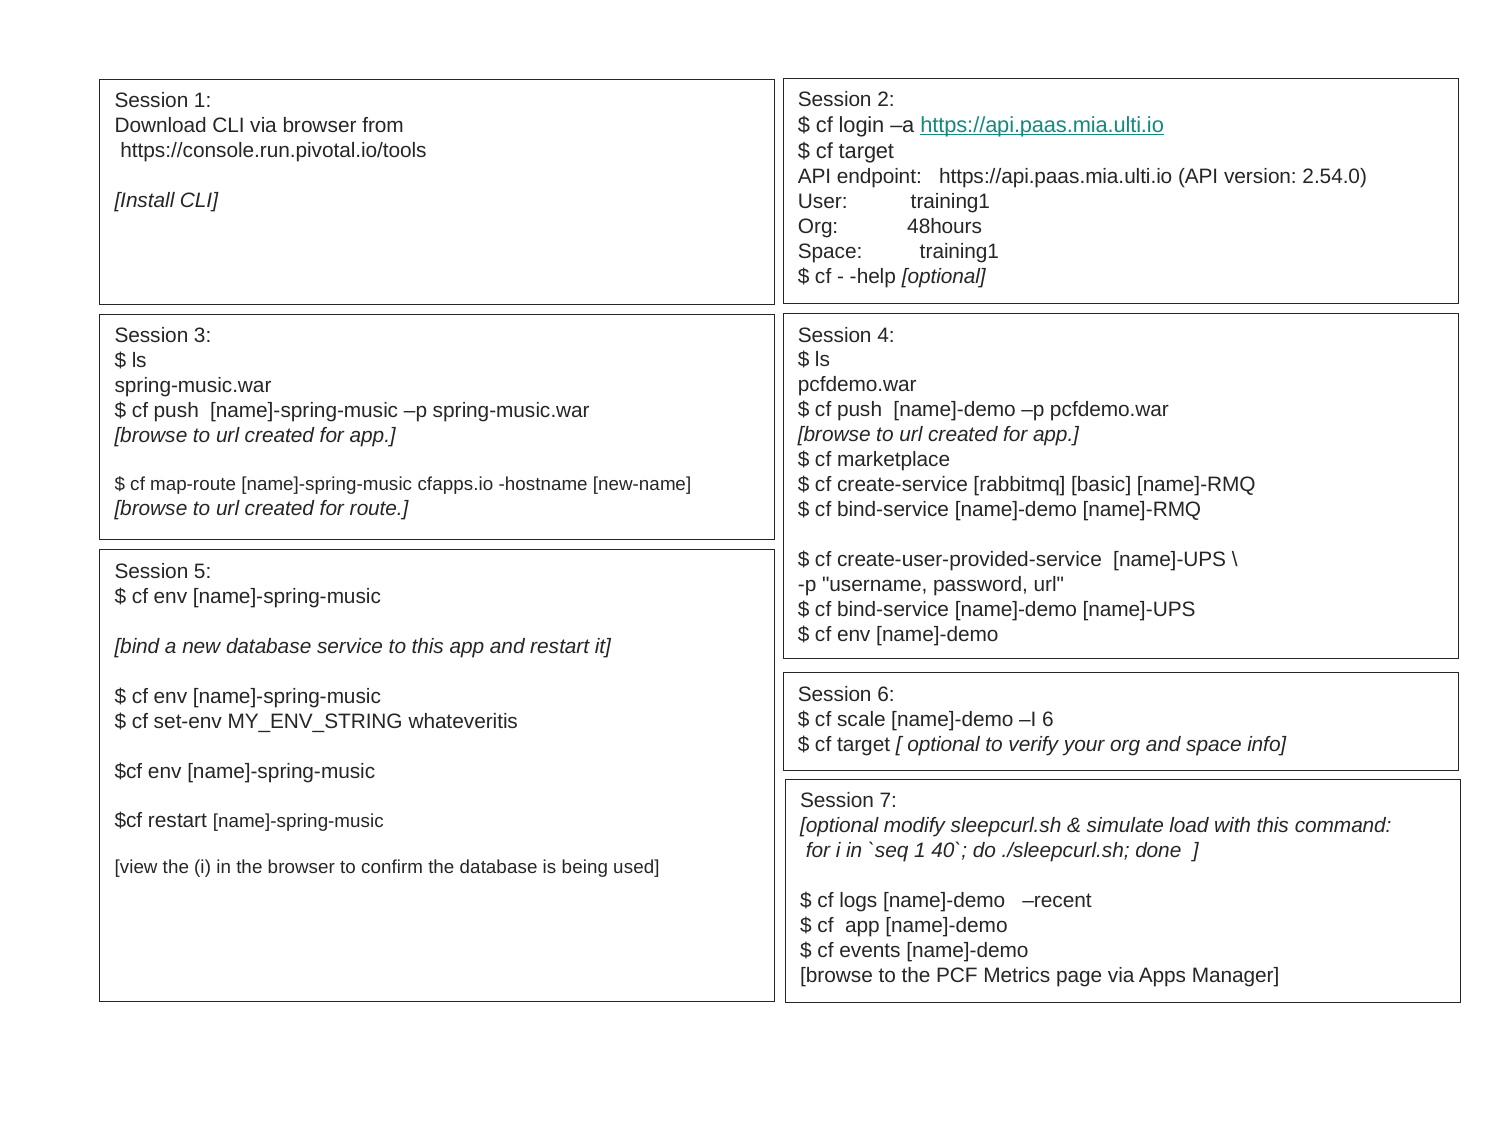

Session 2:
$ cf login –a https://api.paas.mia.ulti.io
$ cf target
API endpoint:   https://api.paas.mia.ulti.io (API version: 2.54.0)
User:           training1
Org:            48hours
Space:          training1
$ cf - -help [optional]
Session 1:
Download CLI via browser from
 https://console.run.pivotal.io/tools

[Install CLI]
Session 4:
$ ls
pcfdemo.war
$ cf push  [name]-demo –p pcfdemo.war
[browse to url created for app.]
$ cf marketplace
$ cf create-service [rabbitmq] [basic] [name]-RMQ
$ cf bind-service [name]-demo [name]-RMQ

$ cf create-user-provided-service  [name]-UPS \
-p "username, password, url"
$ cf bind-service [name]-demo [name]-UPS
$ cf env [name]-demo
Session 3:
$ ls
spring-music.war
$ cf push  [name]-spring-music –p spring-music.war
[browse to url created for app.]
$ cf map-route [name]-spring-music cfapps.io -hostname [new-name]
[browse to url created for route.]

Session 5:
$ cf env [name]-spring-music

[bind a new database service to this app and restart it]

$ cf env [name]-spring-music
$ cf set-env MY_ENV_STRING whateveritis

$cf env [name]-spring-music

$cf restart [name]-spring-music

[view the (i) in the browser to confirm the database is being used]
Session 6:
$ cf scale [name]-demo –I 6
$ cf target [ optional to verify your org and space info]
Session 7:
[optional modify sleepcurl.sh & simulate load with this command:
 for i in `seq 1 40`; do ./sleepcurl.sh; done  ]

$ cf logs [name]-demo   –recent
$ cf  app [name]-demo
$ cf events [name]-demo
[browse to the PCF Metrics page via Apps Manager]